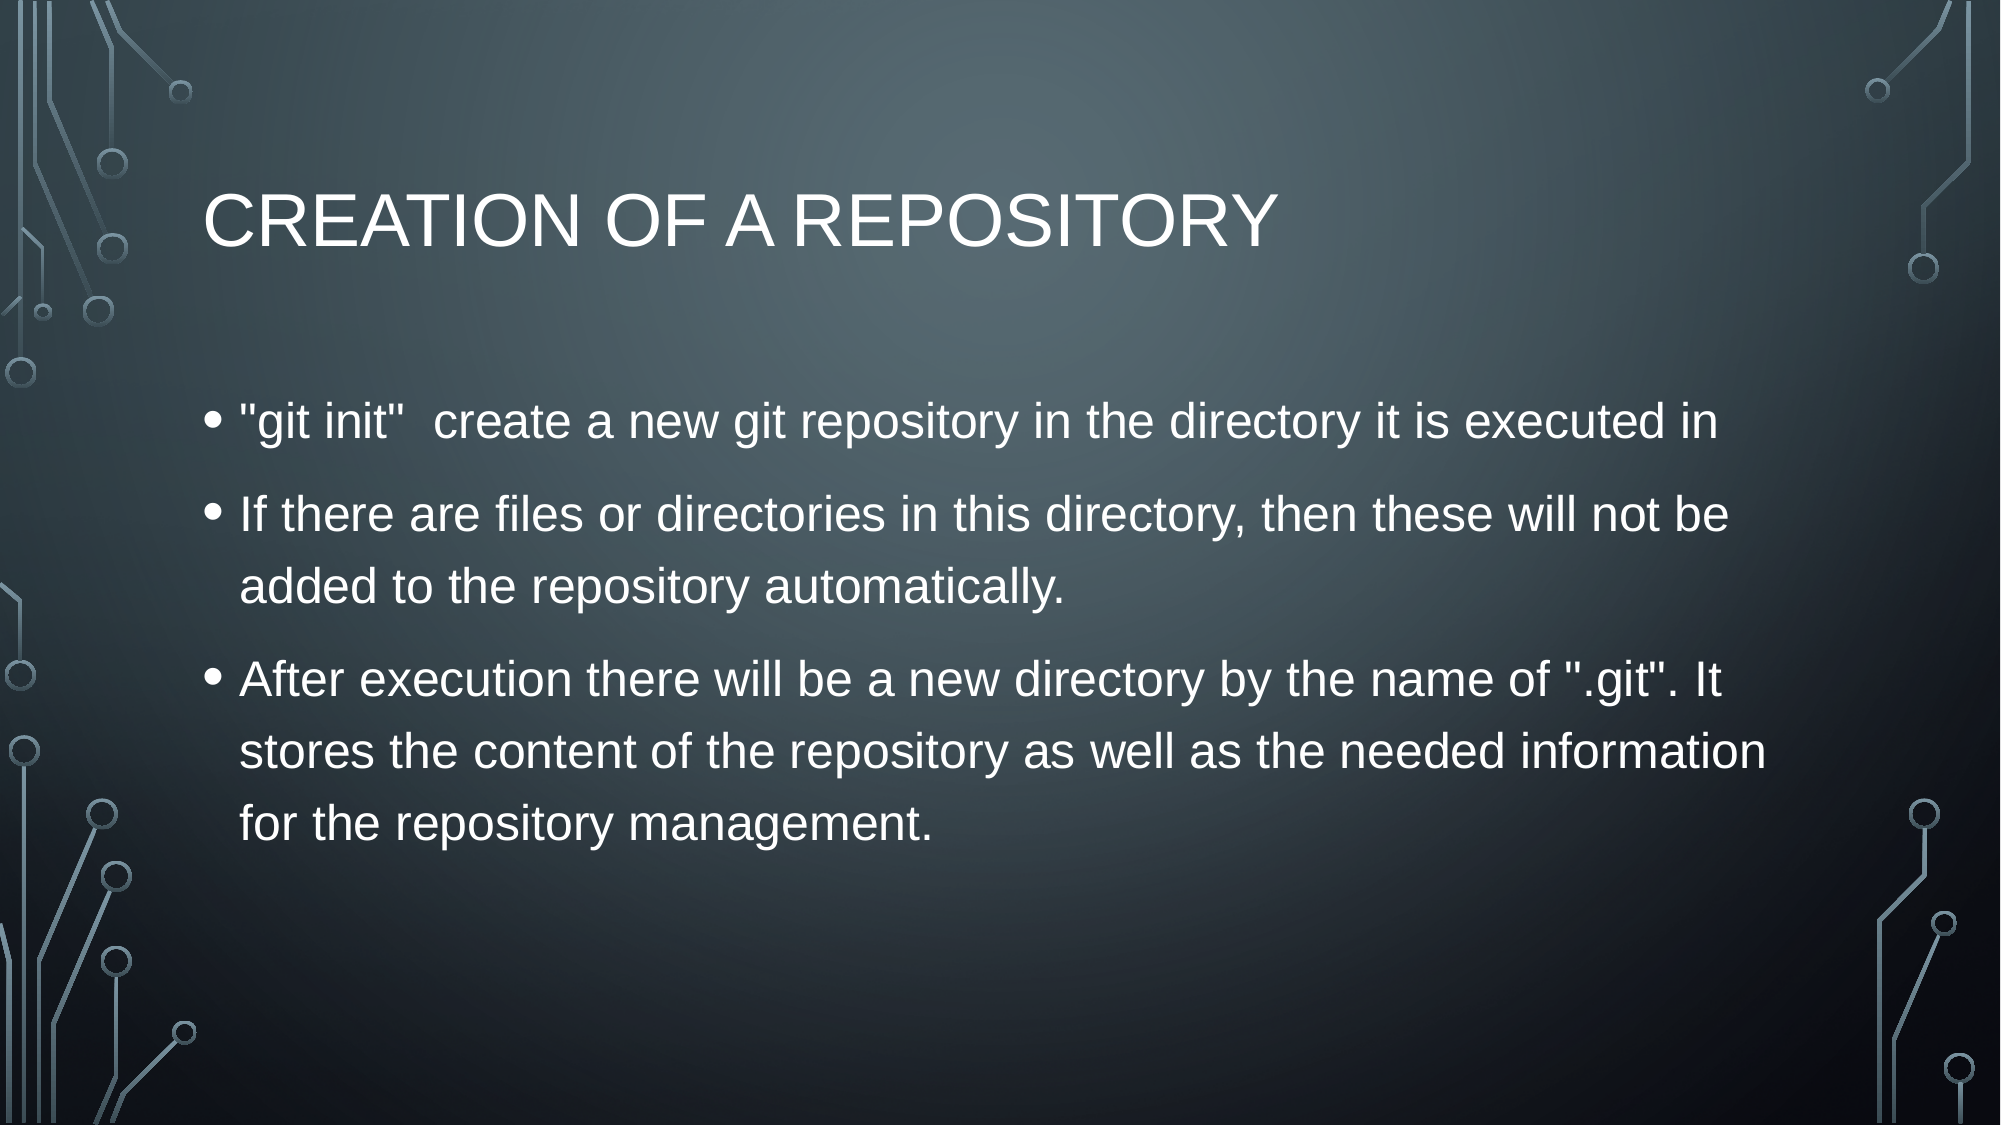

# Creation of a repository
"git init"  create a new git repository in the directory it is executed in
If there are files or directories in this directory, then these will not be added to the repository automatically.
After execution there will be a new directory by the name of ".git". It stores the content of the repository as well as the needed information for the repository management.